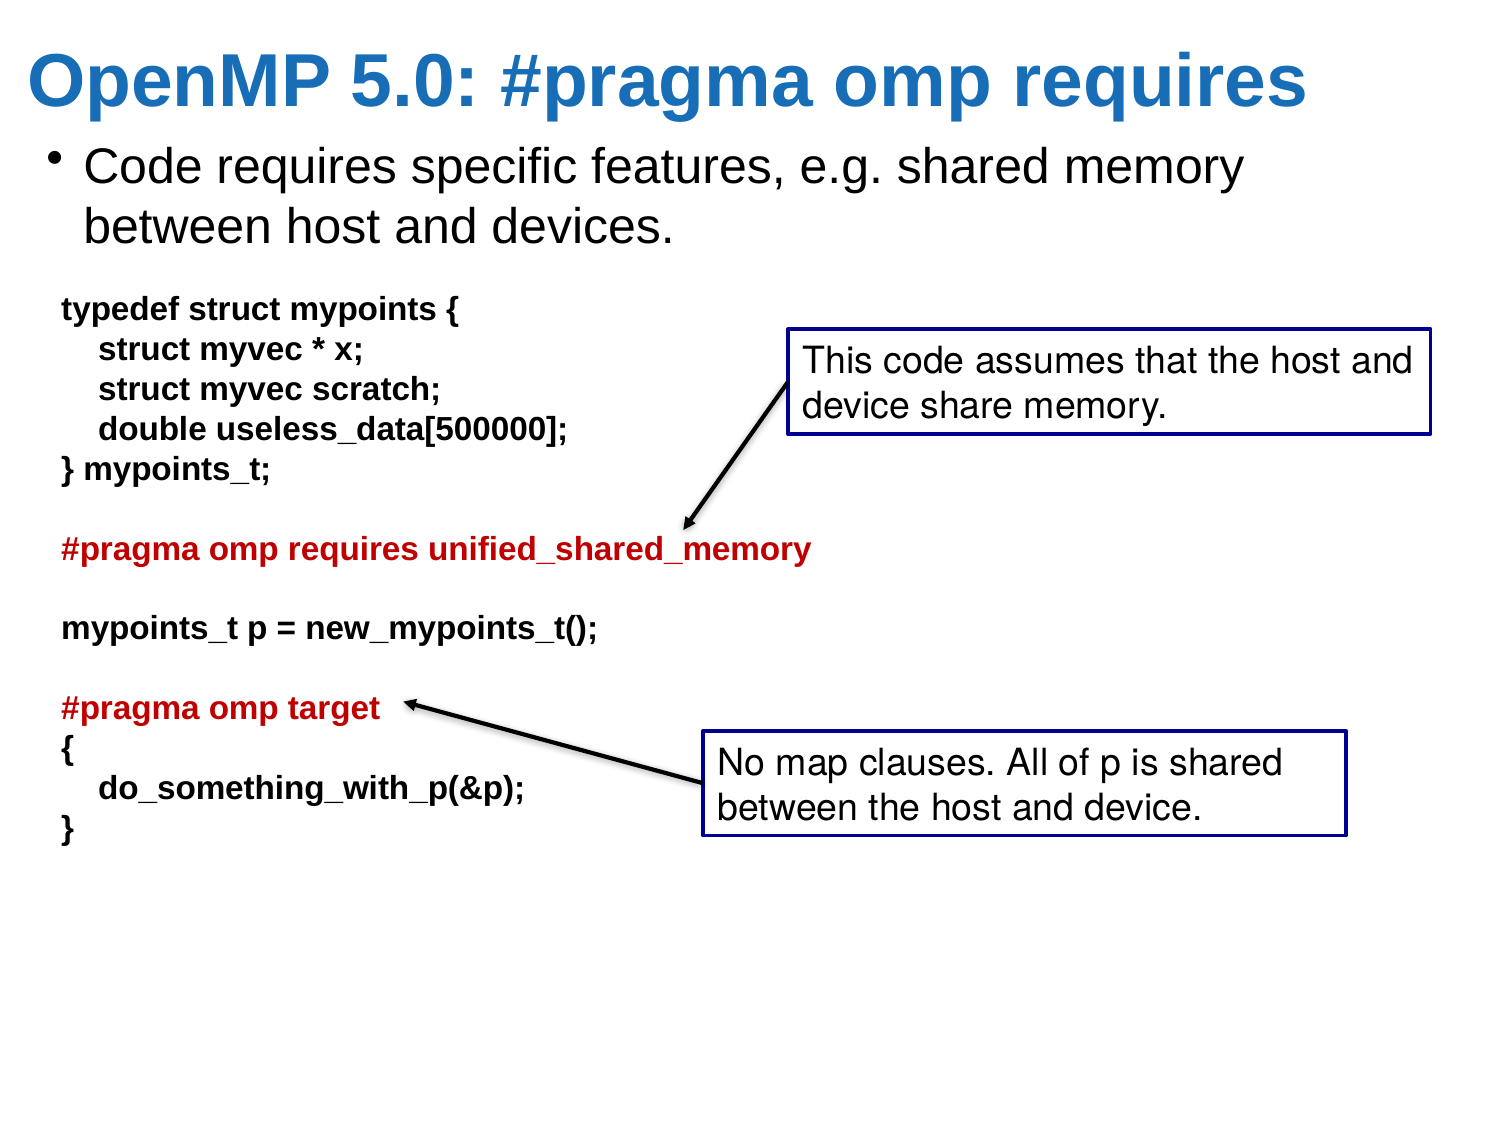

# OpenMP 5.0: #pragma omp requires
Code requires specific features, e.g. shared memory between host and devices.
typedef struct mypoints {
    struct myvec * x;
    struct myvec scratch;
    double useless_data[500000];
} mypoints_t;
#pragma omp requires unified_shared_memory
mypoints_t p = new_mypoints_t();
#pragma omp target
{
    do_something_with_p(&p);
}

This code assumes that the host and device share memory.
No map clauses. All of p is shared between the host and device.